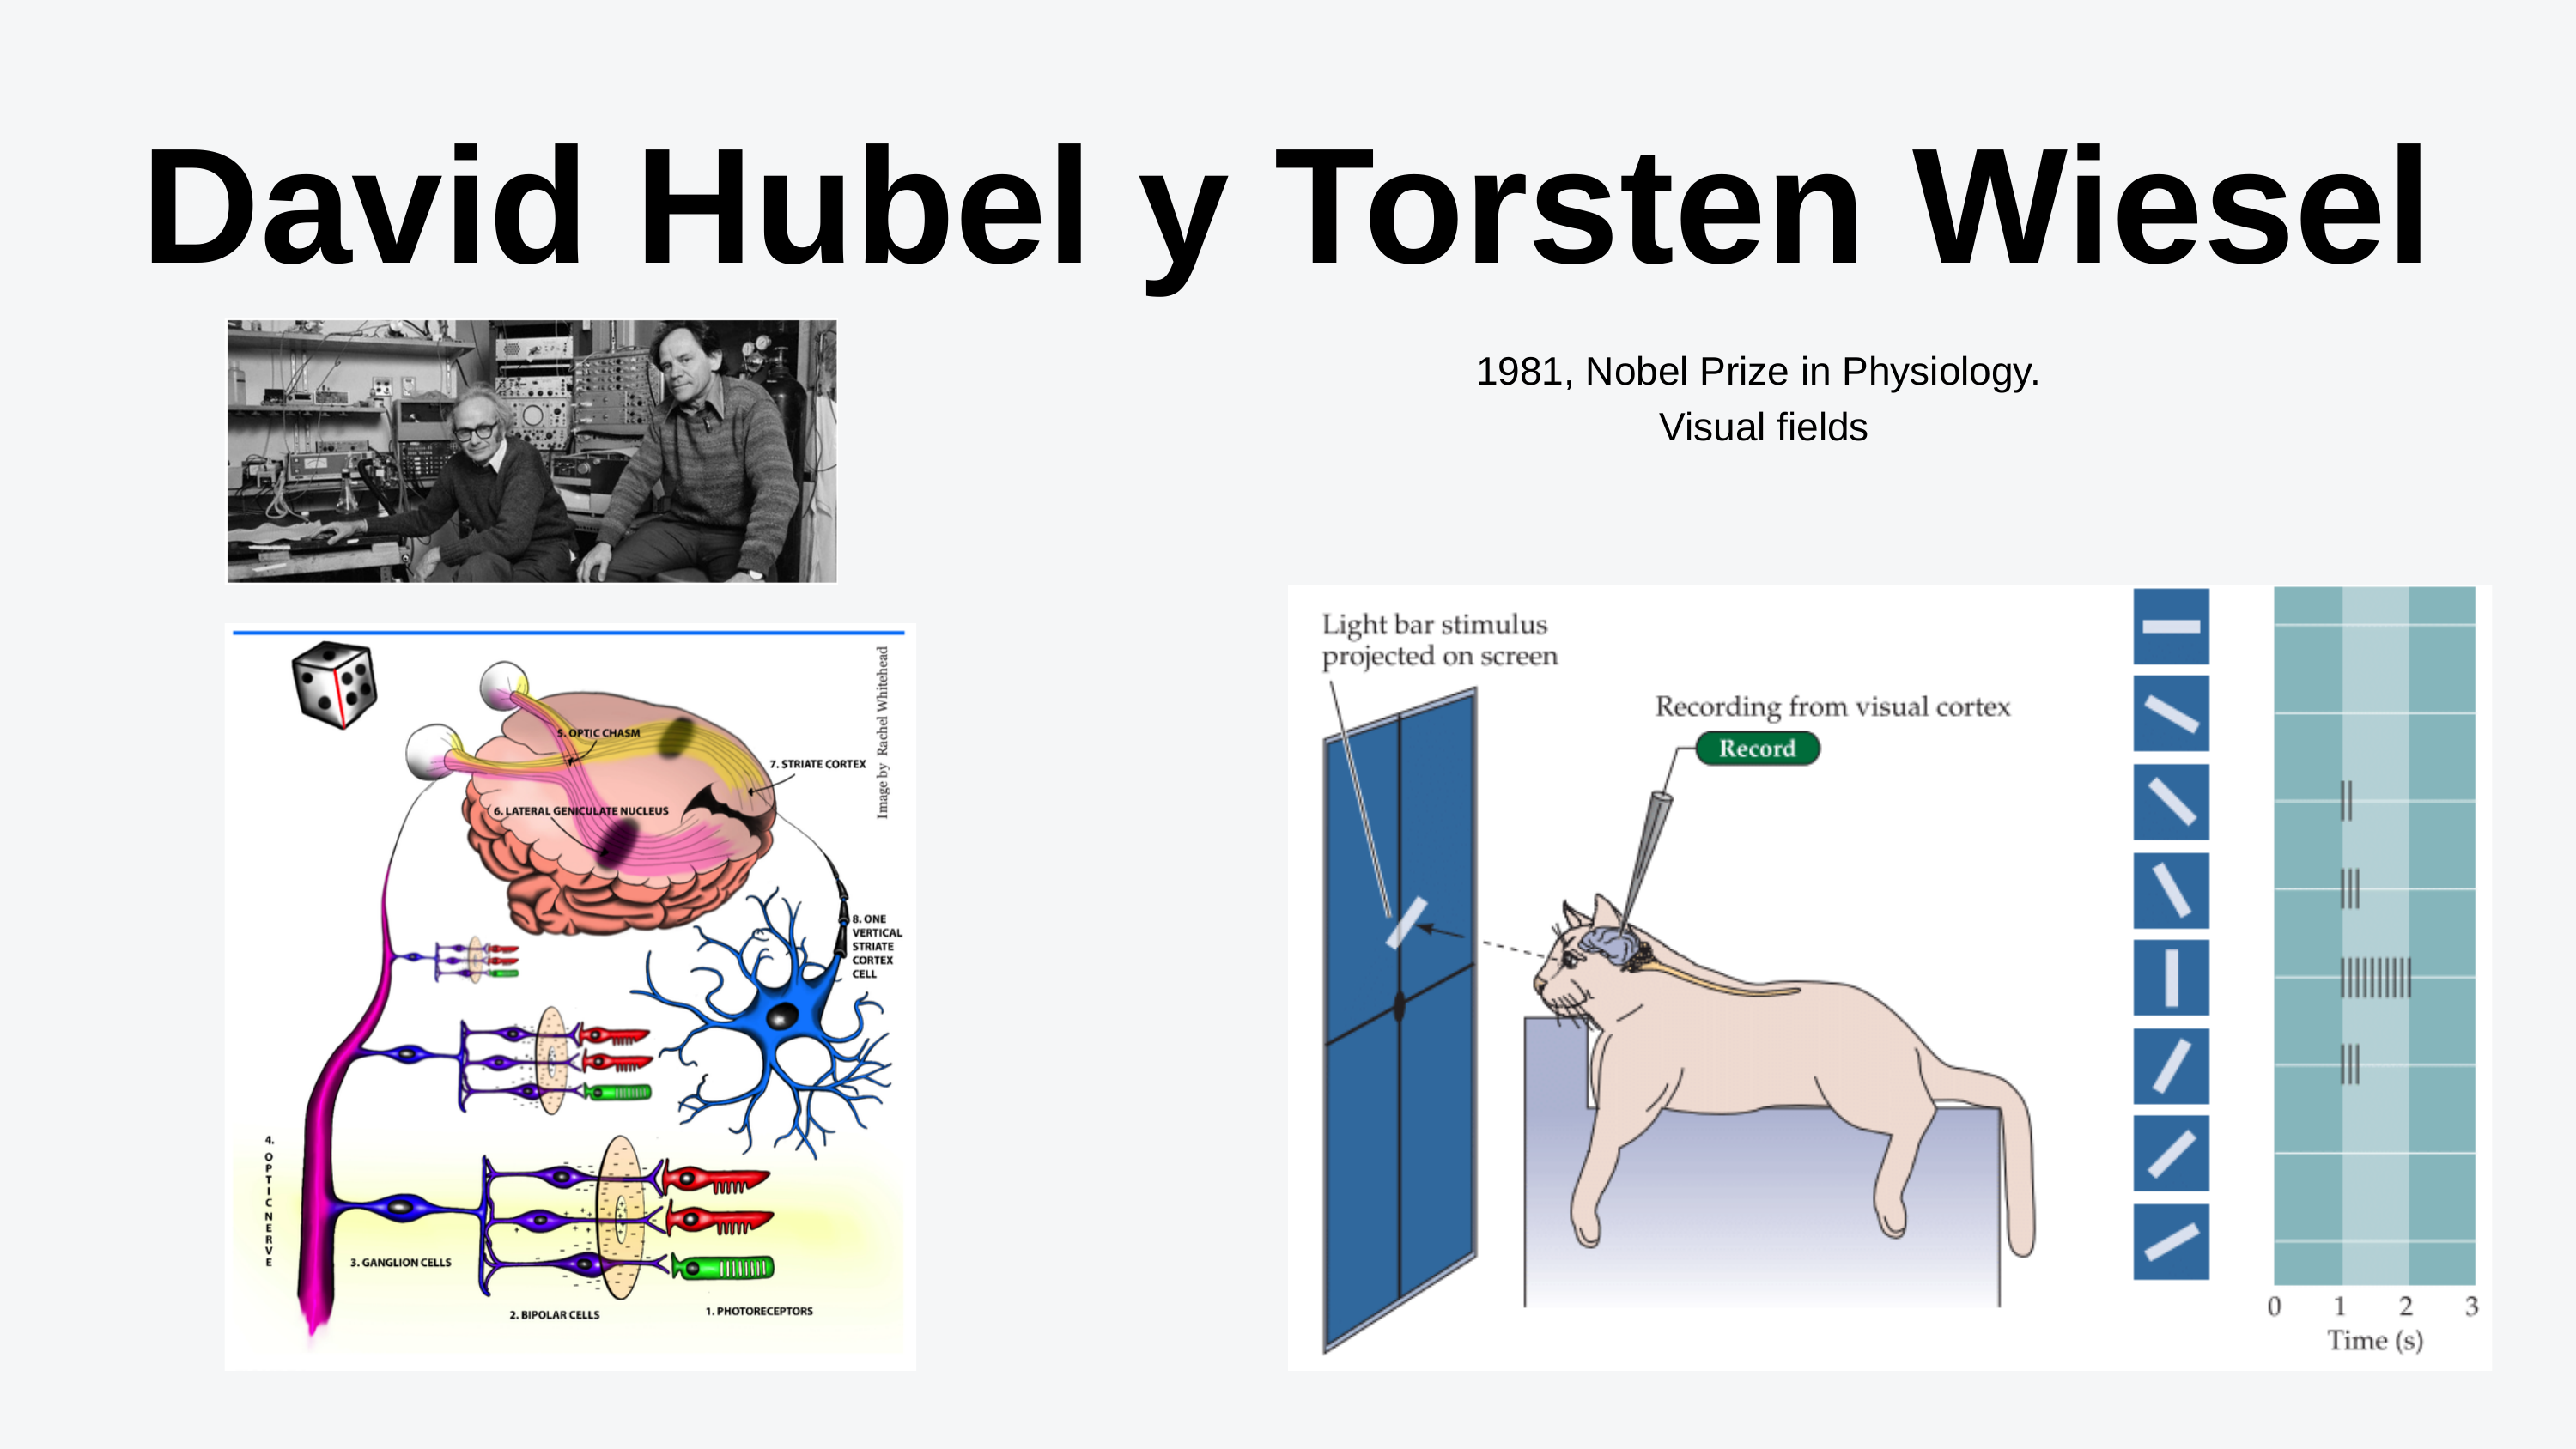

David Hubel y Torsten Wiesel

1981, Nobel Prize in Physiology.
Visual fields